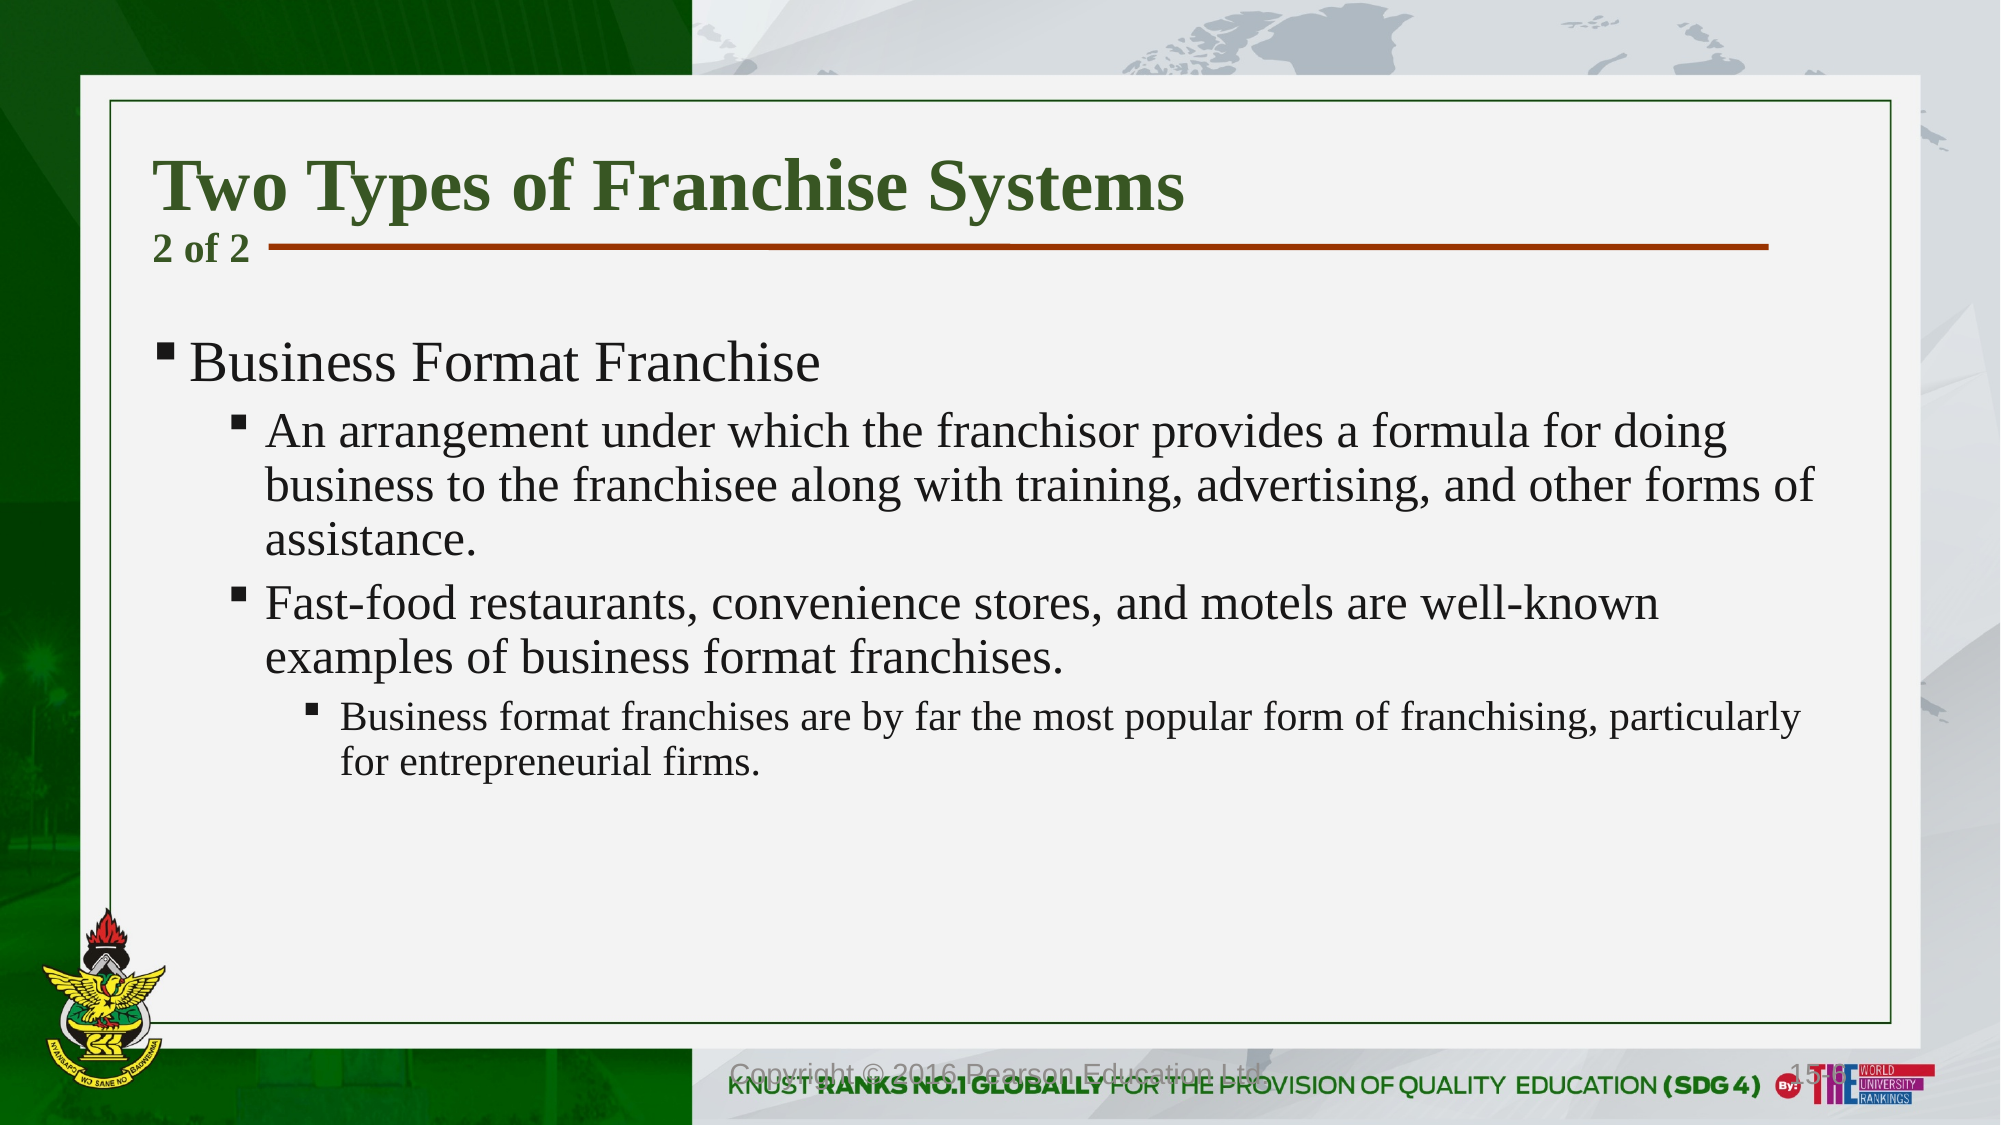

# Two Types of Franchise Systems 2 of 2

Business Format Franchise
An arrangement under which the franchisor provides a formula for doing business to the franchisee along with training, advertising, and other forms of assistance.
Fast-food restaurants, convenience stores, and motels are well-known examples of business format franchises.
Business format franchises are by far the most popular form of franchising, particularly for entrepreneurial firms.
Copyright © 2016 Pearson Education Ltd.
15-6